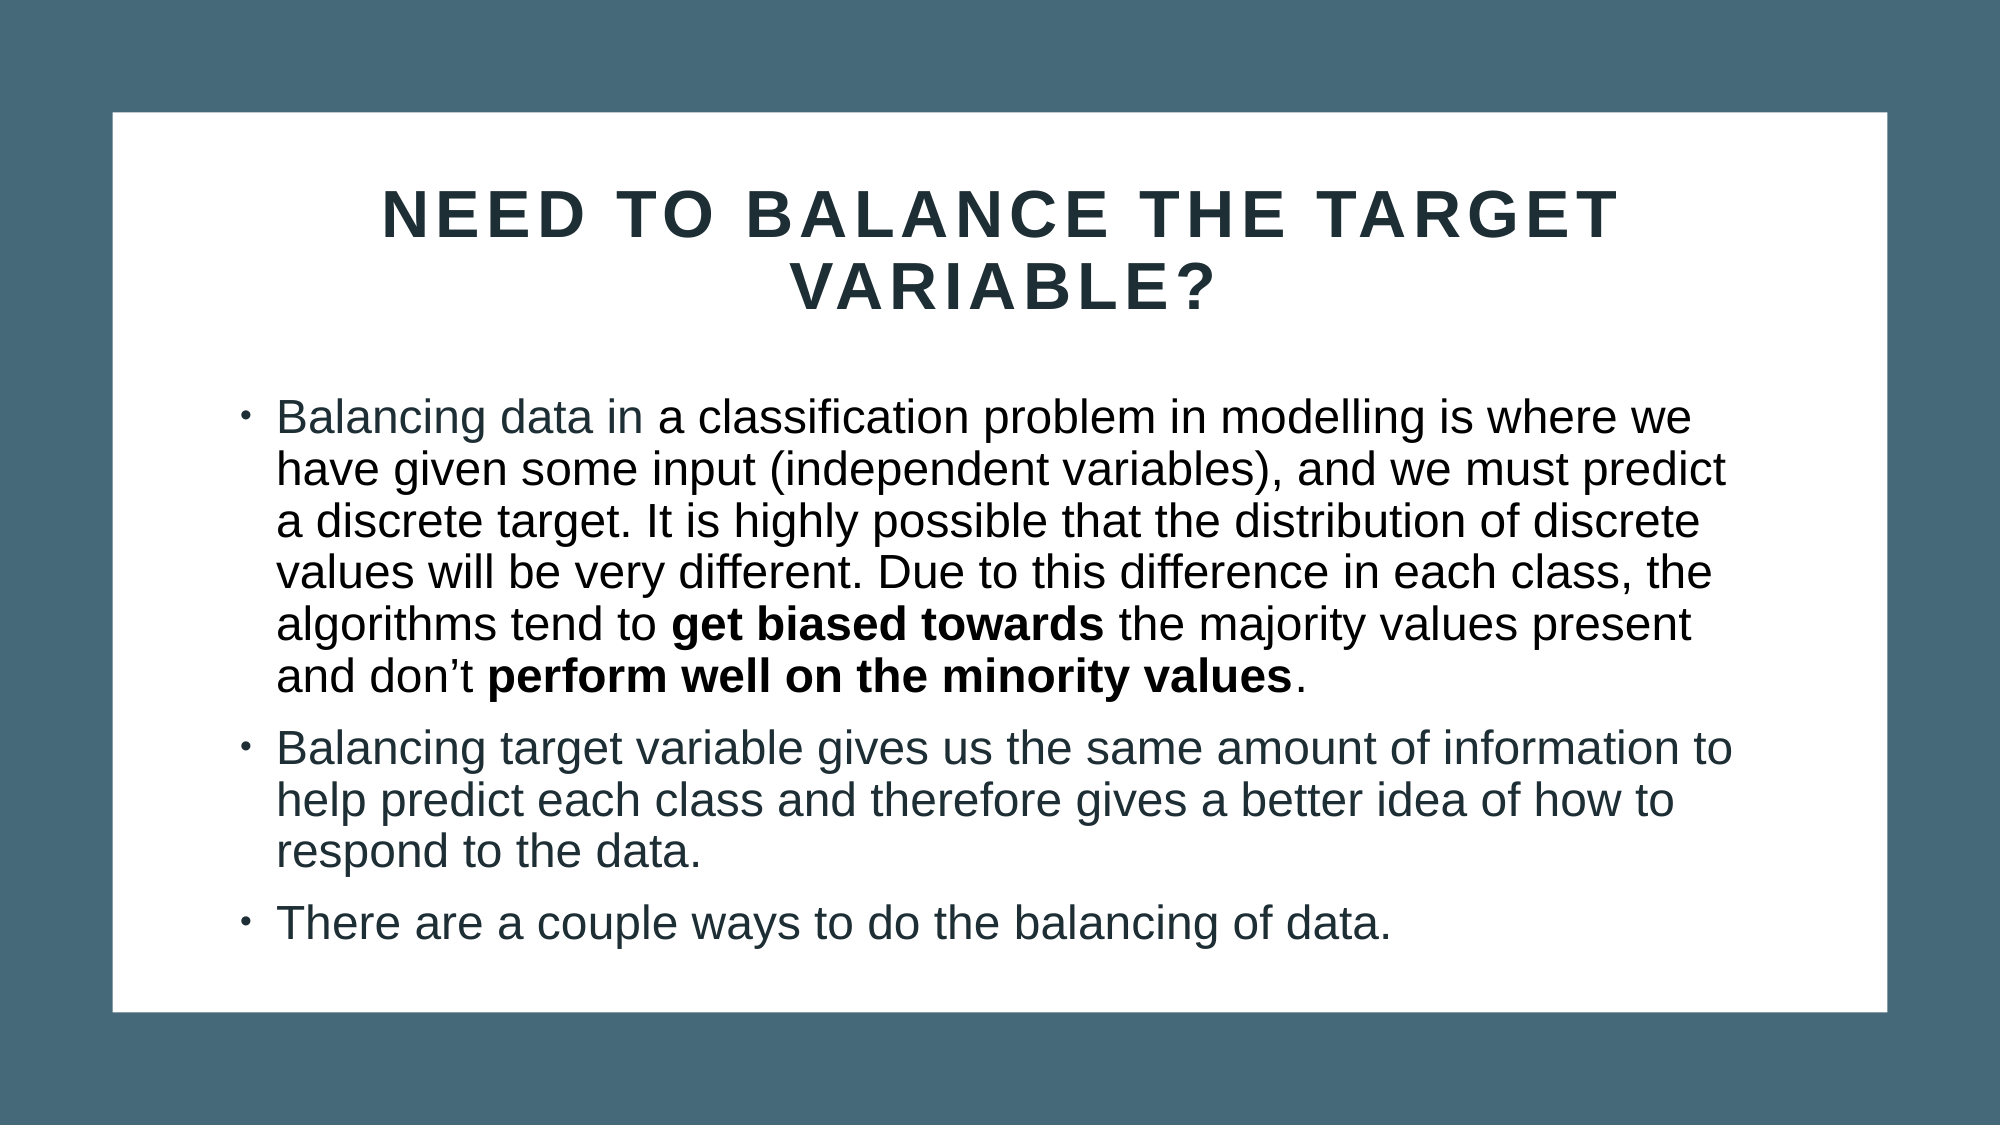

# Need to balance the target variable?
Balancing data in a classification problem in modelling is where we have given some input (independent variables), and we must predict a discrete target. It is highly possible that the distribution of discrete values will be very different. Due to this difference in each class, the algorithms tend to get biased towards the majority values present and don’t perform well on the minority values.
Balancing target variable gives us the same amount of information to help predict each class and therefore gives a better idea of how to respond to the data.
There are a couple ways to do the balancing of data.